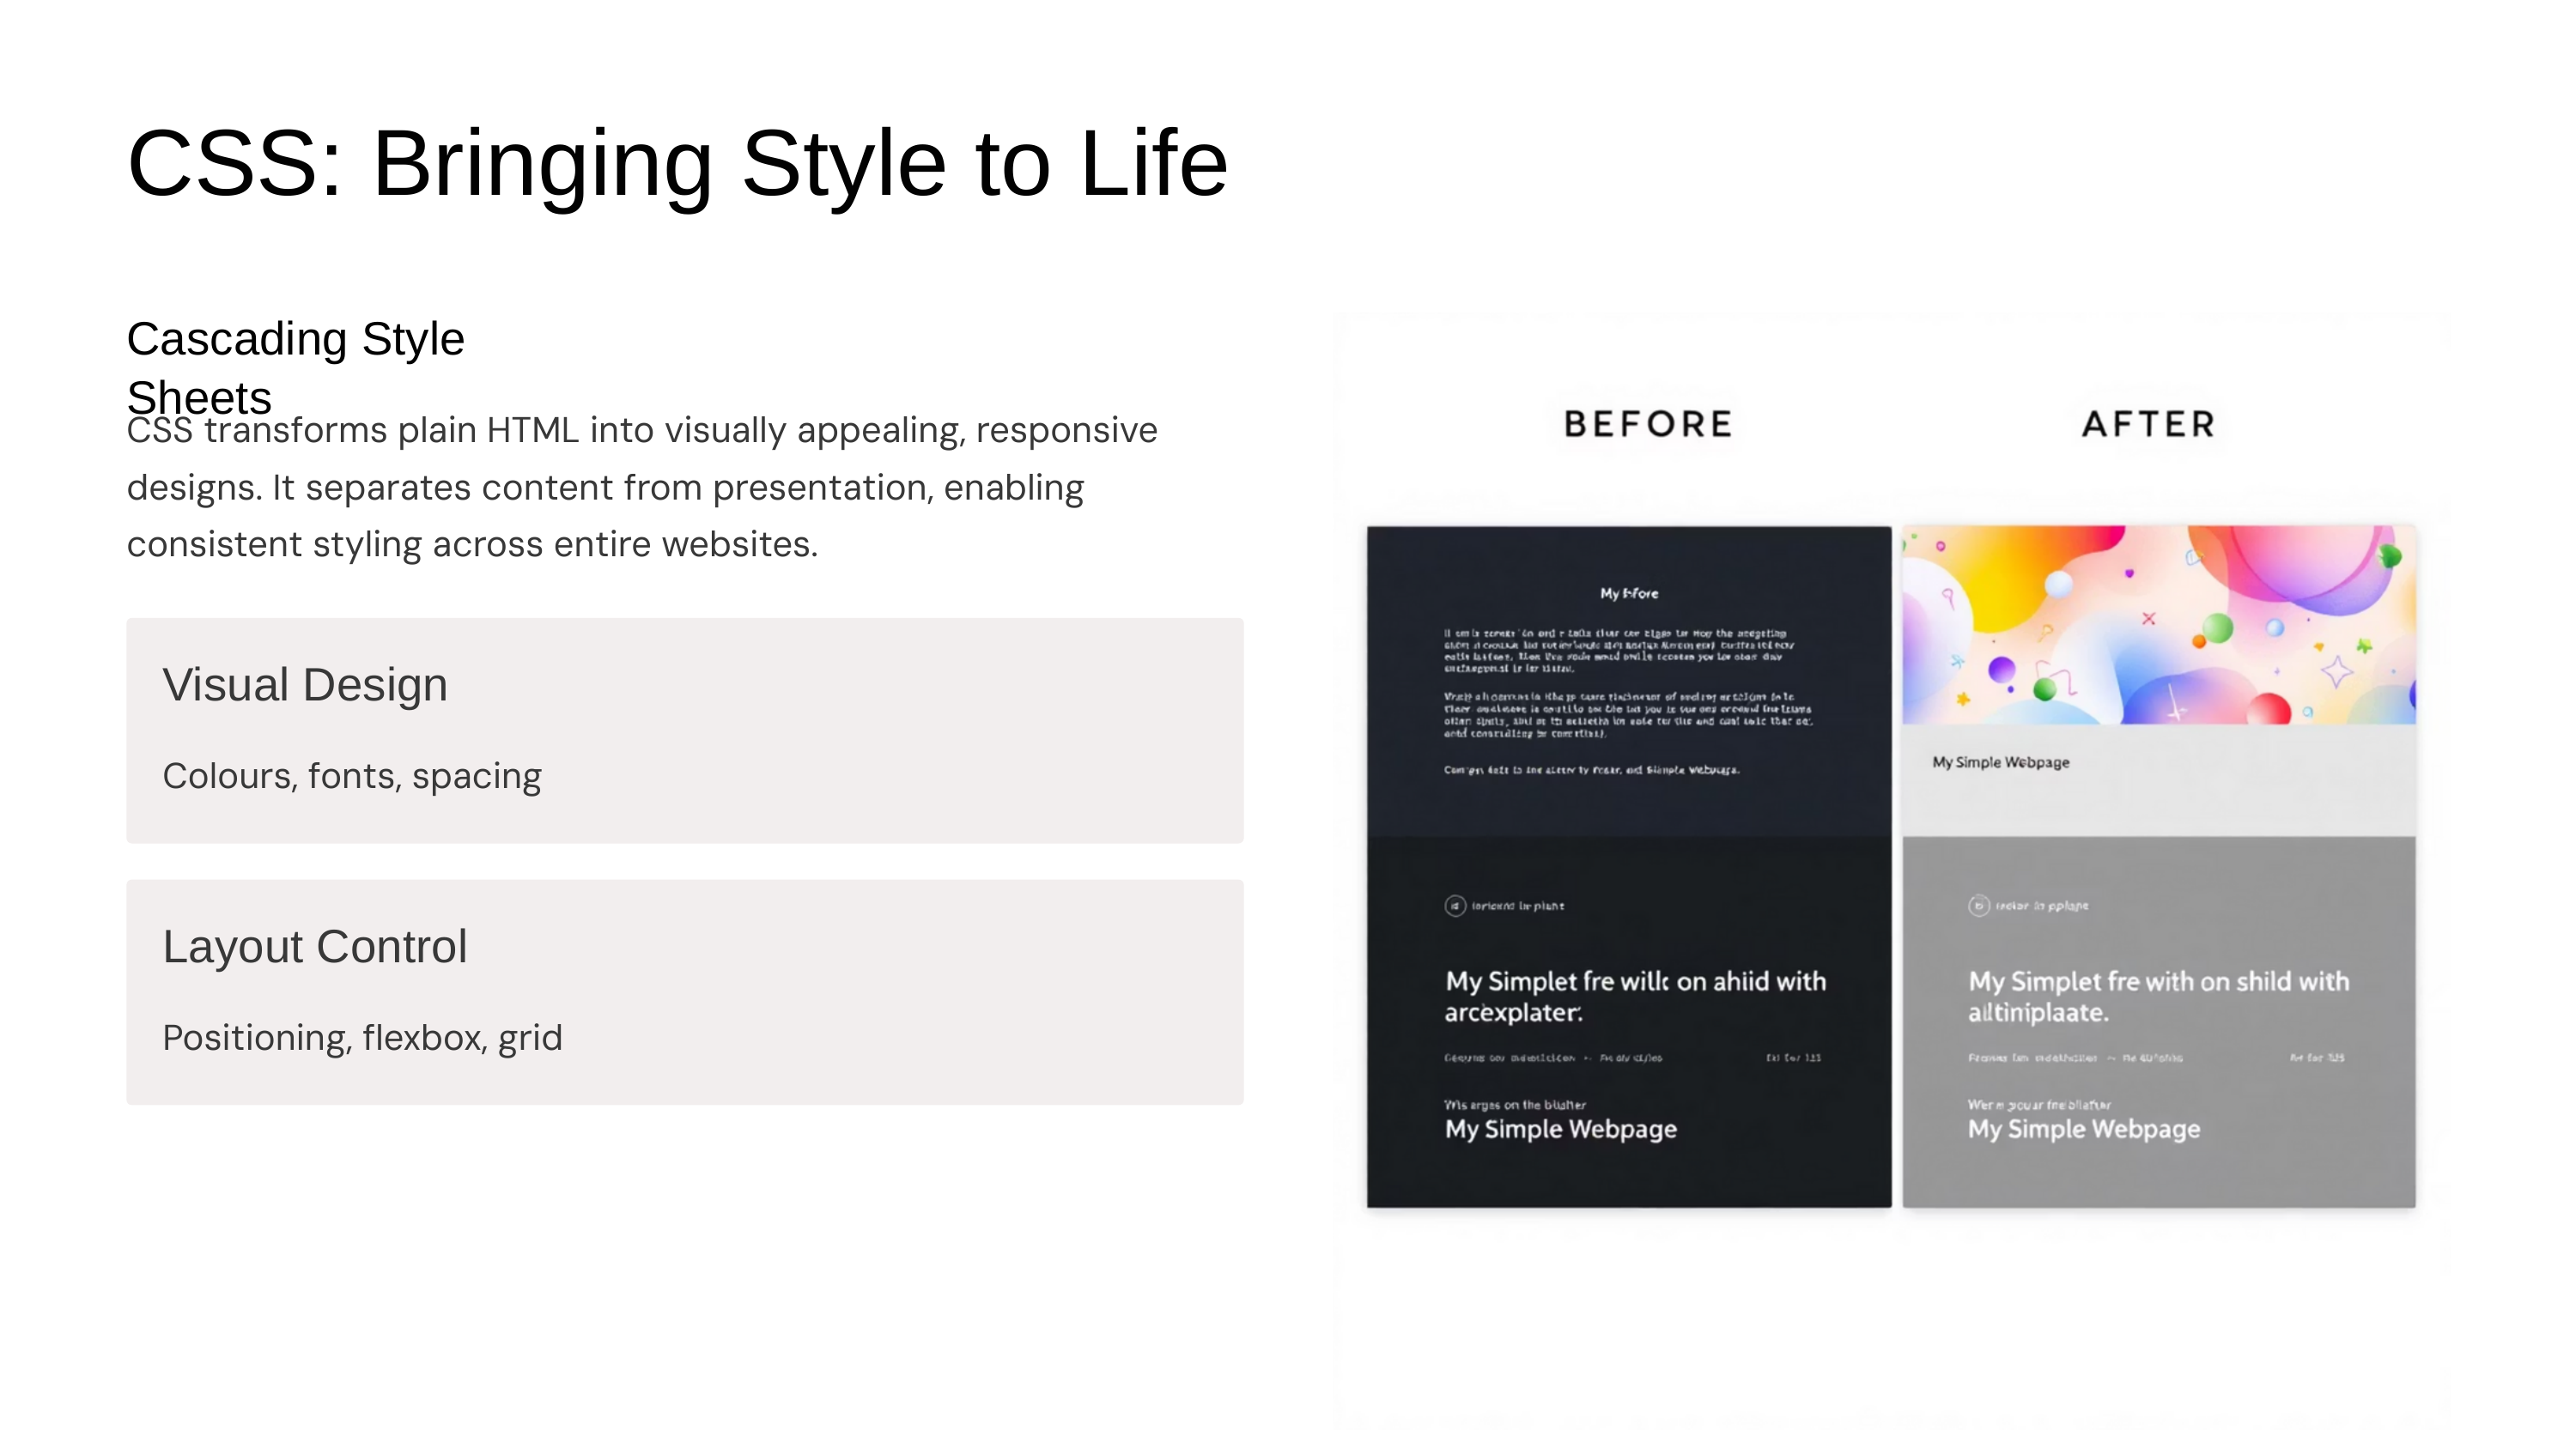

CSS: Bringing Style to Life
Cascading Style Sheets

CSS transforms plain HTML into visually appealing, responsive designs. It separates content from presentation, enabling consistent styling across entire websites.

Visual Design
Colours, fonts, spacing

Layout Control
Positioning, flexbox, grid